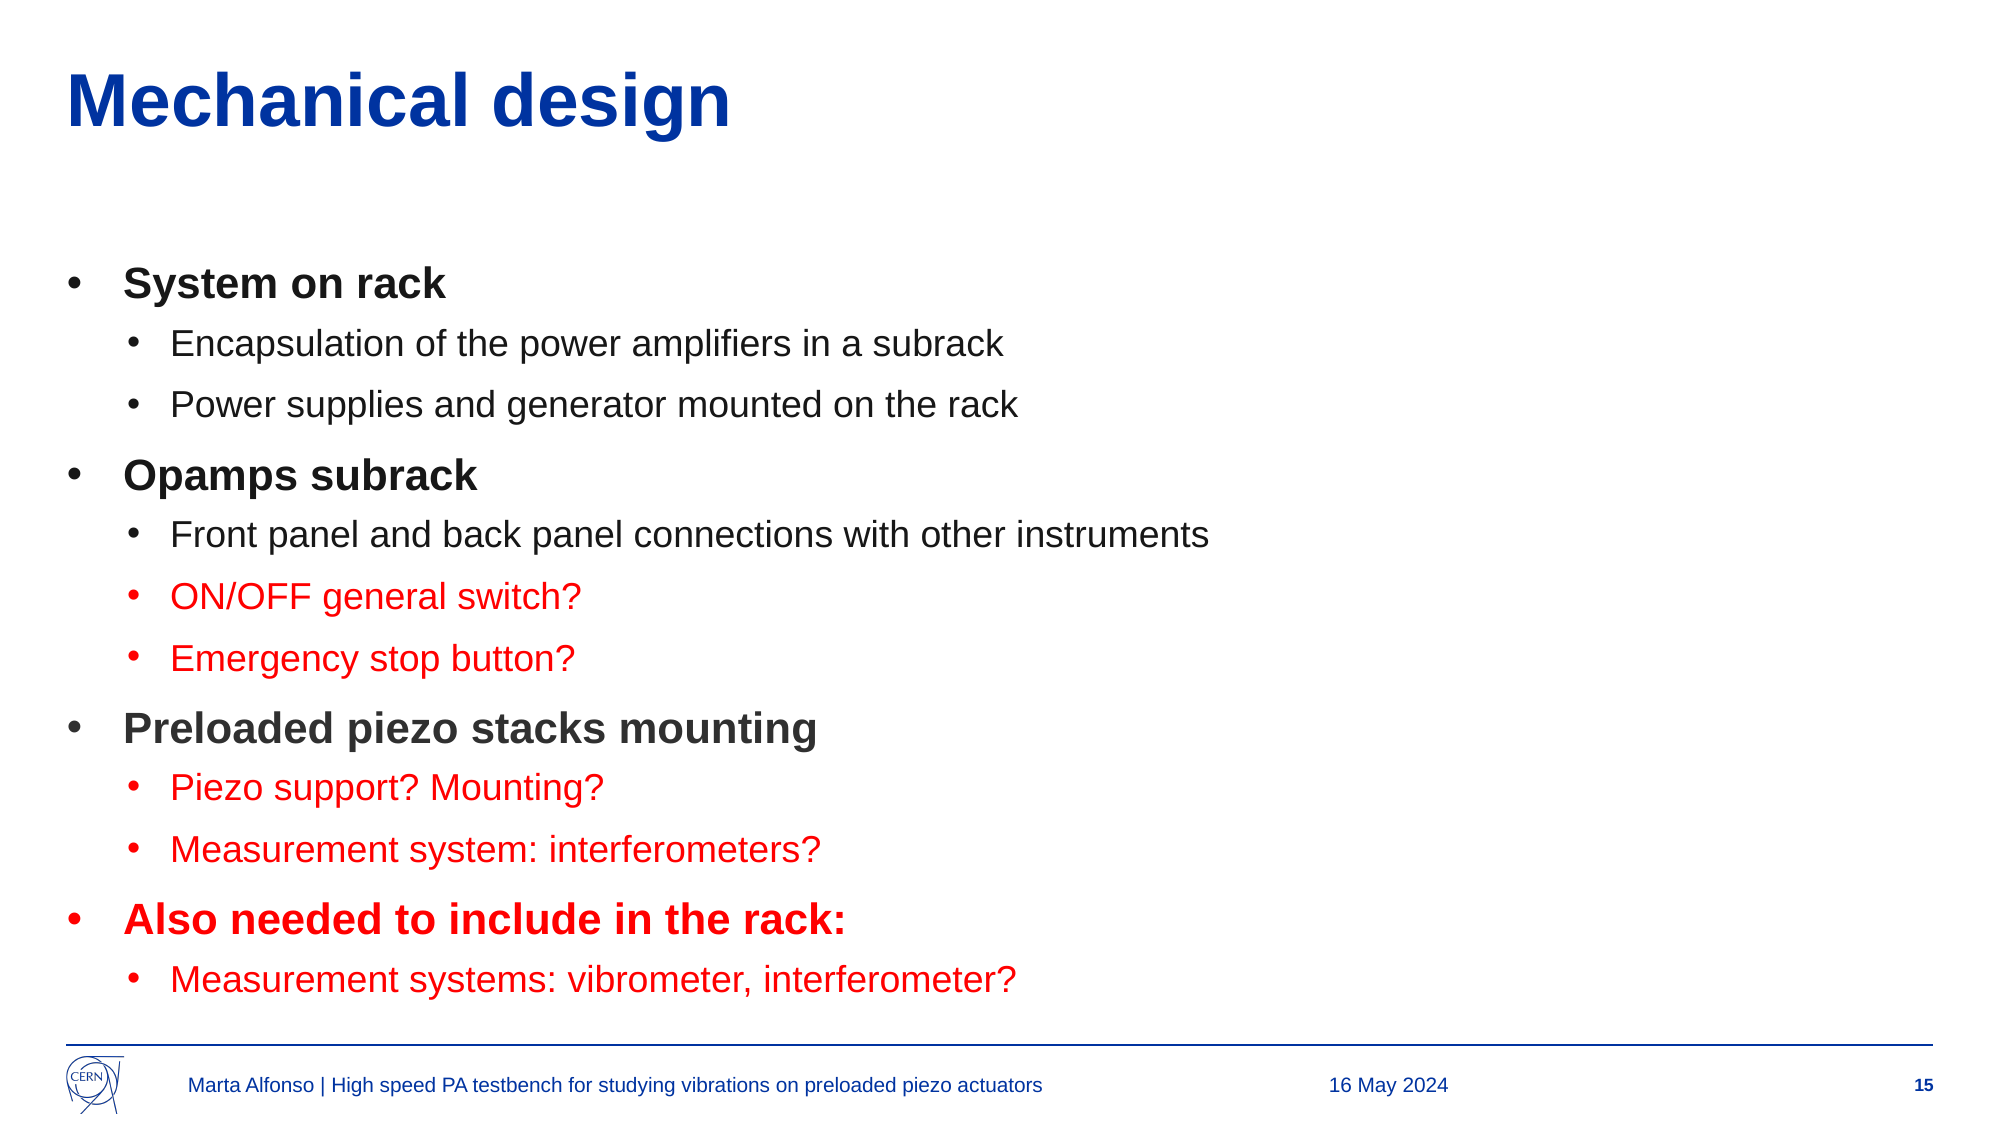

# Mechanical design
System on rack
Encapsulation of the power amplifiers in a subrack
Power supplies and generator mounted on the rack
Opamps subrack
Front panel and back panel connections with other instruments
ON/OFF general switch?
Emergency stop button?
Preloaded piezo stacks mounting
Piezo support? Mounting?
Measurement system: interferometers?
Also needed to include in the rack:
Measurement systems: vibrometer, interferometer?
Marta Alfonso | High speed PA testbench for studying vibrations on preloaded piezo actuators
16 May 2024
15